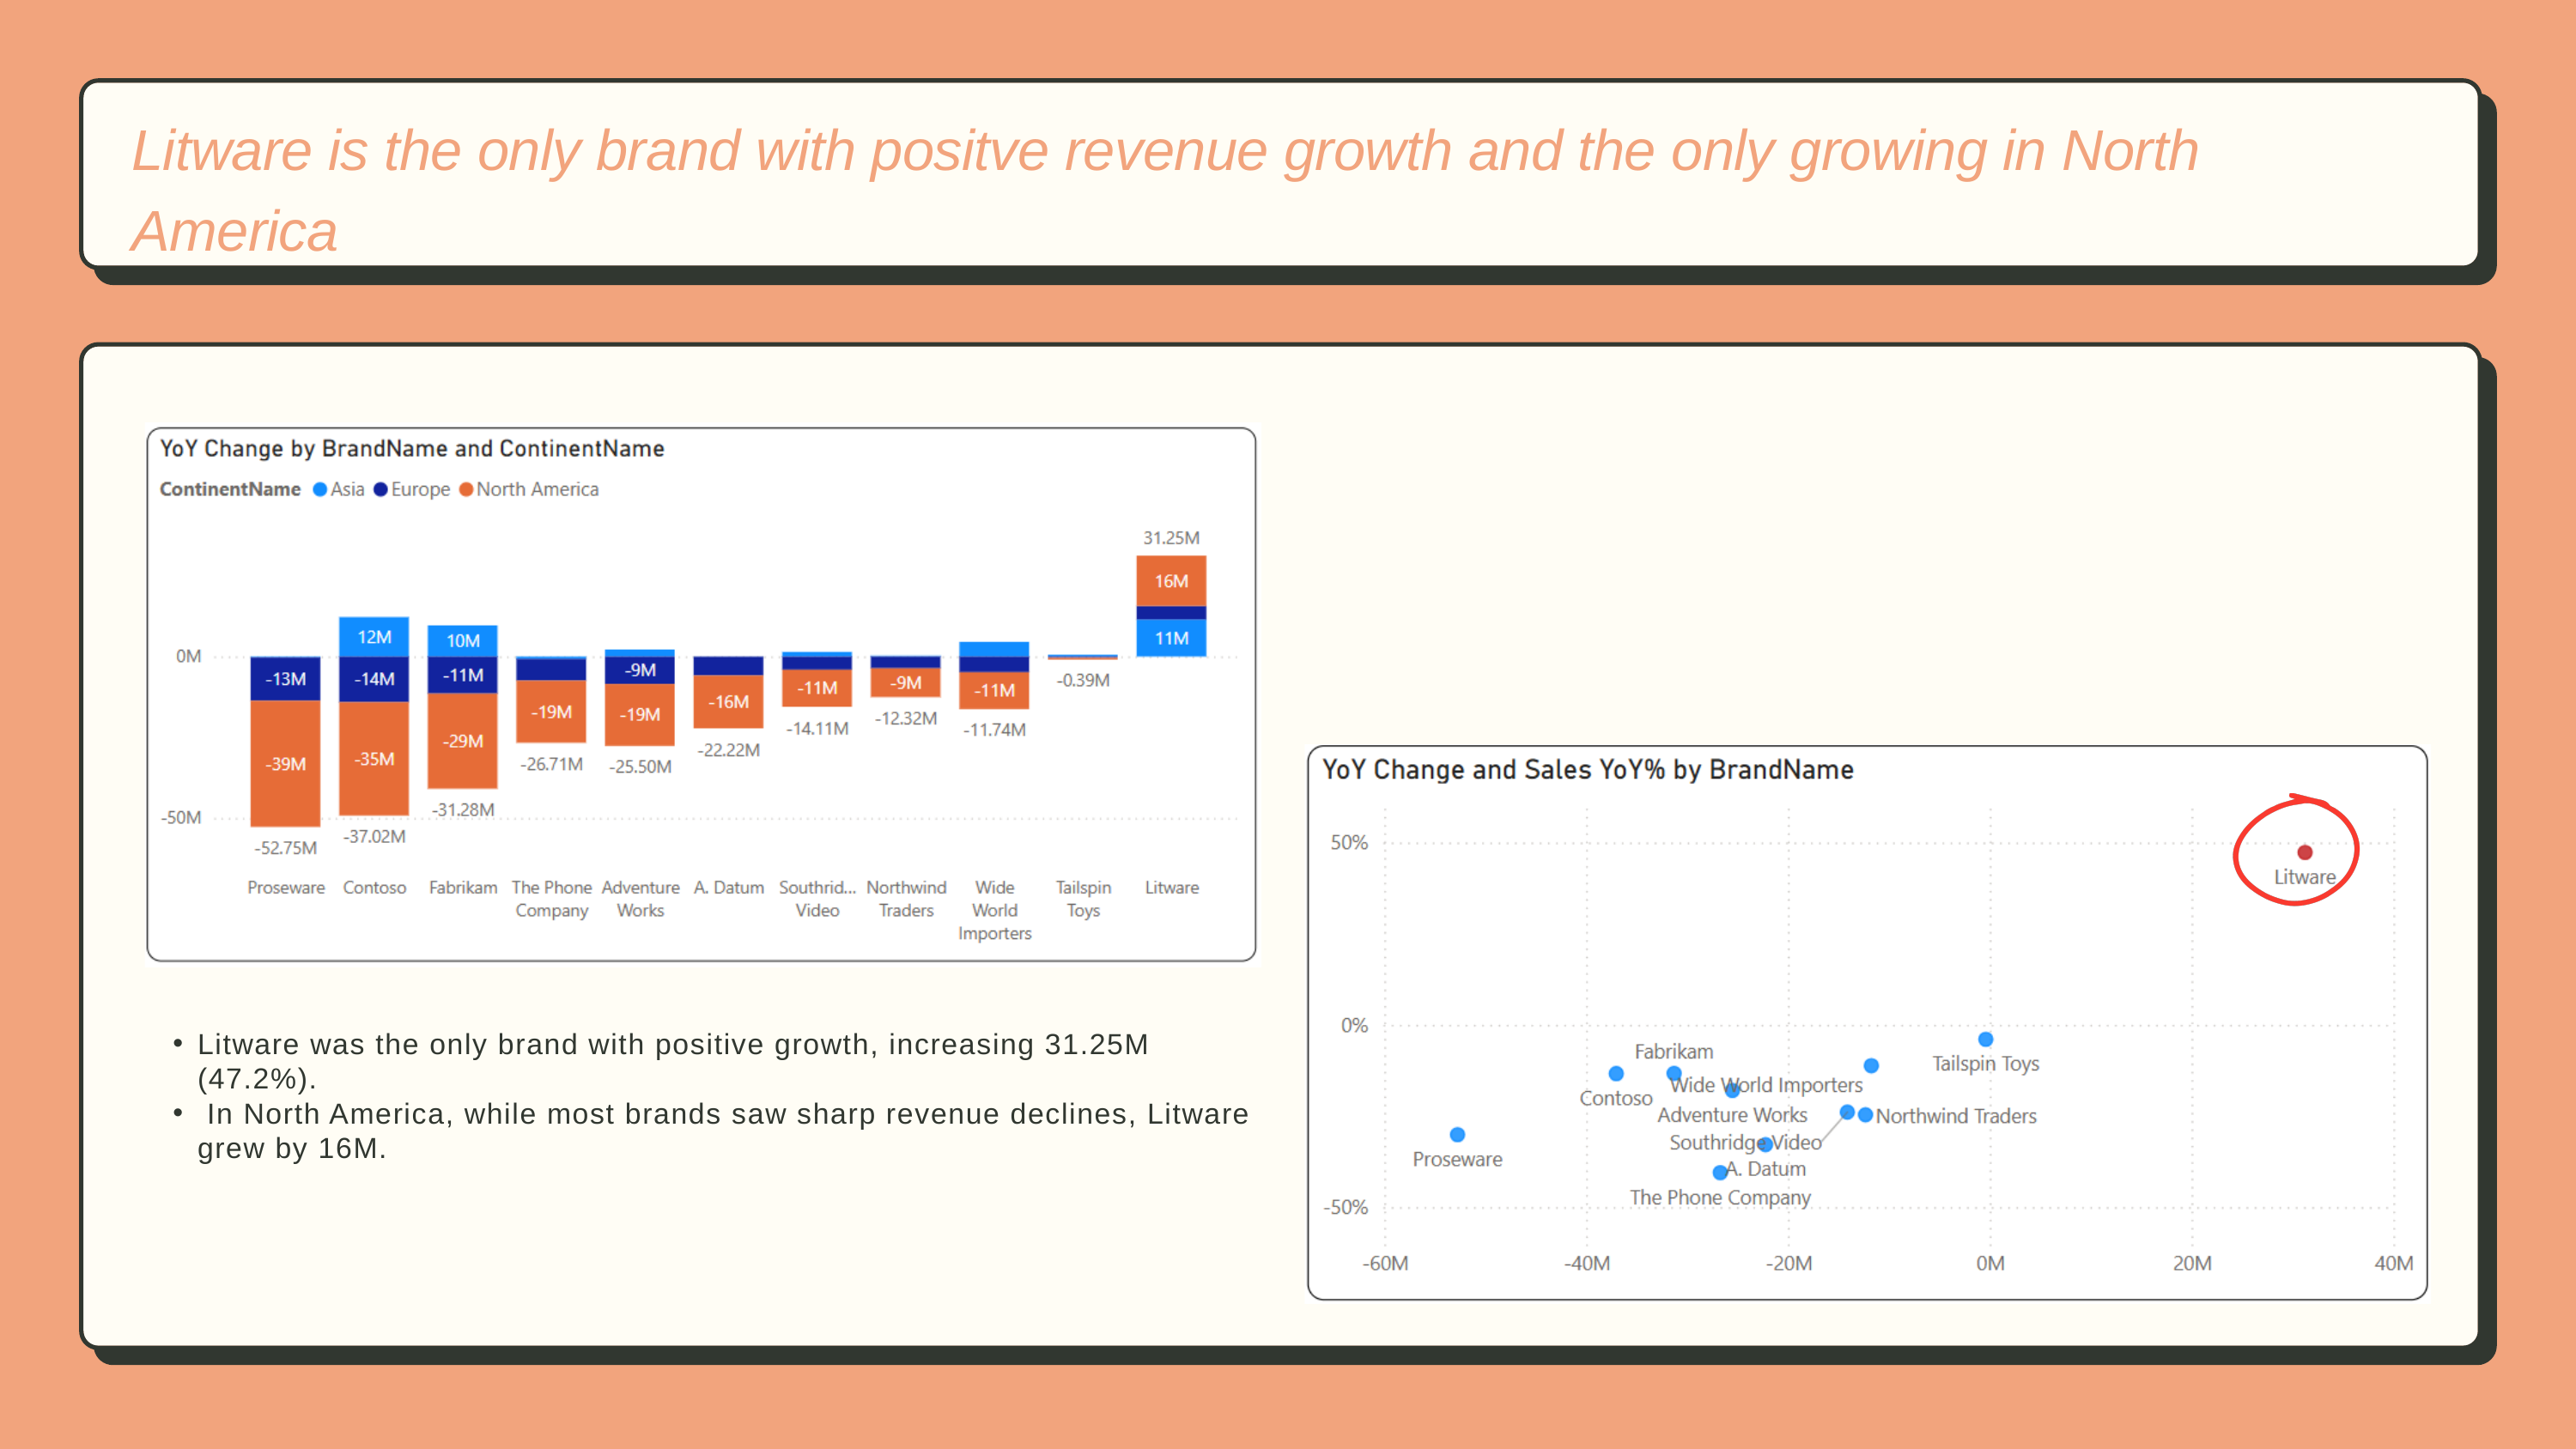

Litware is the only brand with positve revenue growth and the only growing in North America

Litware was the only brand with positive growth, increasing 31.25M (47.2%).
 In North America, while most brands saw sharp revenue declines, Litware grew by 16M.